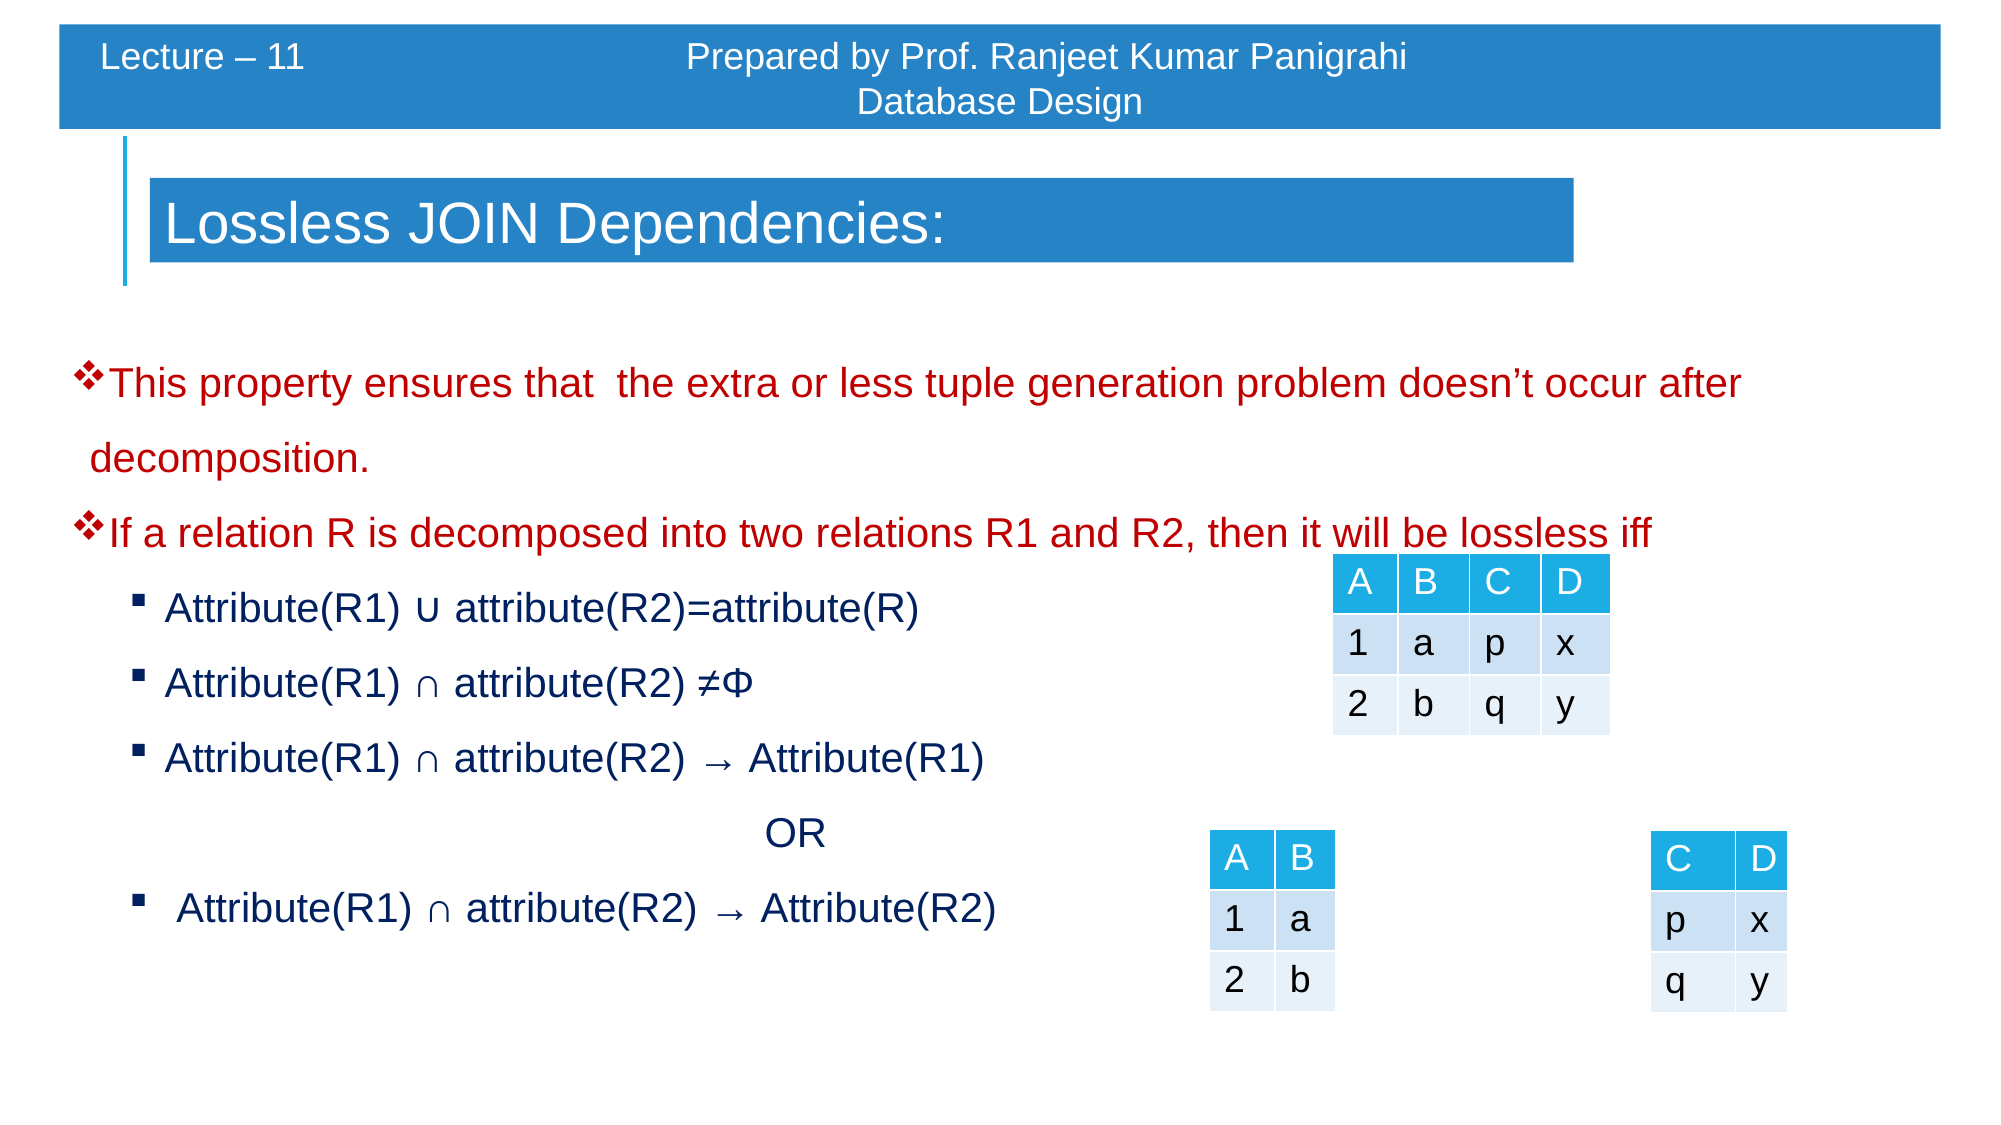

Lecture – 11 		             Prepared by Prof. Ranjeet Kumar Panigrahi				Database Design
Lossless JOIN Dependencies:
This property ensures that  the extra or less tuple generation problem doesn’t occur after decomposition.
If a relation R is decomposed into two relations R1 and R2, then it will be lossless iff
Attribute(R1) ∪ attribute(R2)=attribute(R)
Attribute(R1) ∩ attribute(R2) ≠Φ
Attribute(R1) ∩ attribute(R2) → Attribute(R1)
				OR
 Attribute(R1) ∩ attribute(R2) → Attribute(R2)

| A | B | C | D |
| --- | --- | --- | --- |
| 1 | a | p | x |
| 2 | b | q | y |
| A | B |
| --- | --- |
| 1 | a |
| 2 | b |
| C | D |
| --- | --- |
| p | x |
| q | y |